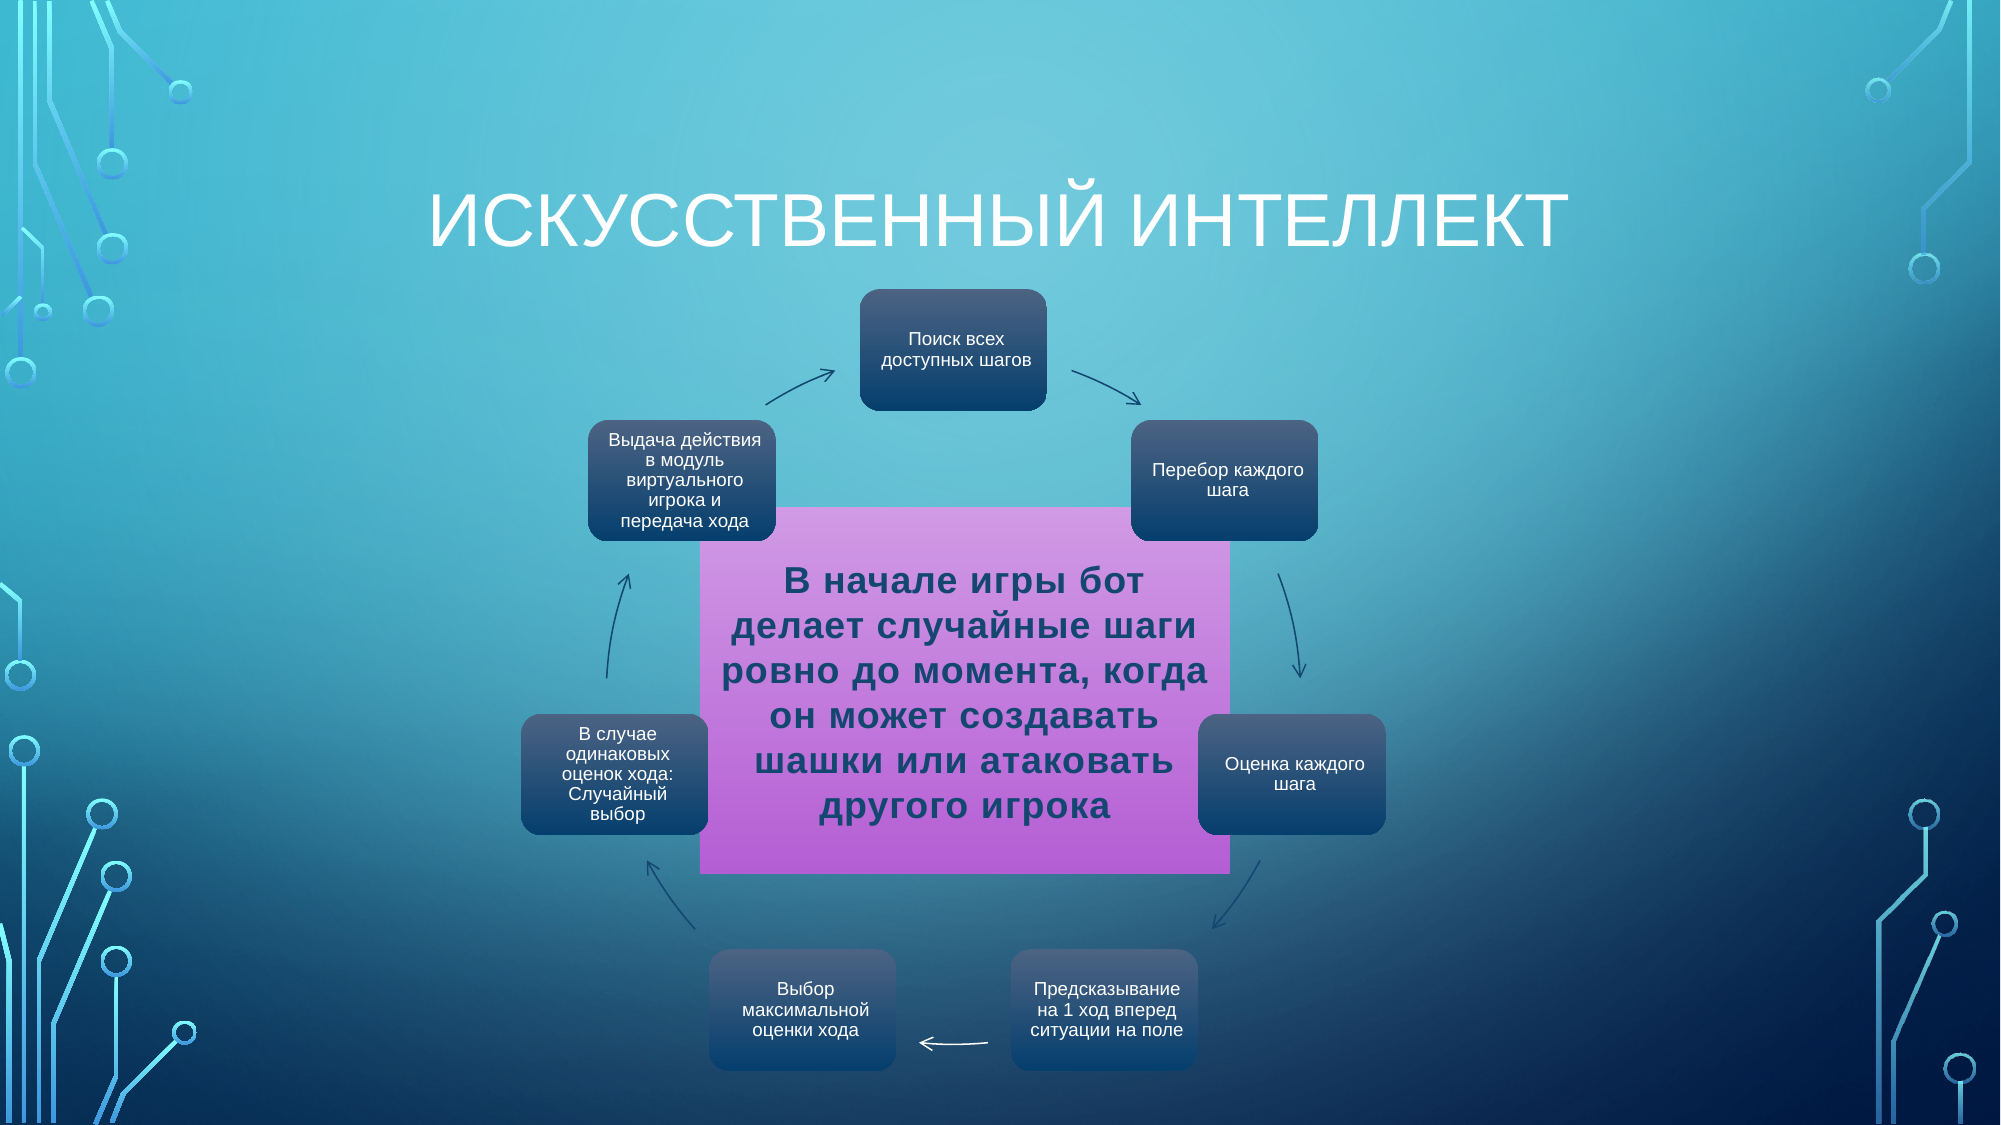

# Искусственный интеллект
Поиск всех доступных шагов
Перебор каждого шага
Оценка каждого шага
Предсказывание на 1 ход вперед ситуации на поле
Выбор максимальной оценки хода
В случае одинаковых оценок хода:
Случайный выбор
Выдача действия в модуль виртуального игрока и передача хода
В начале игры бот делает случайные шаги ровно до момента, когда он может создавать шашки или атаковать другого игрока